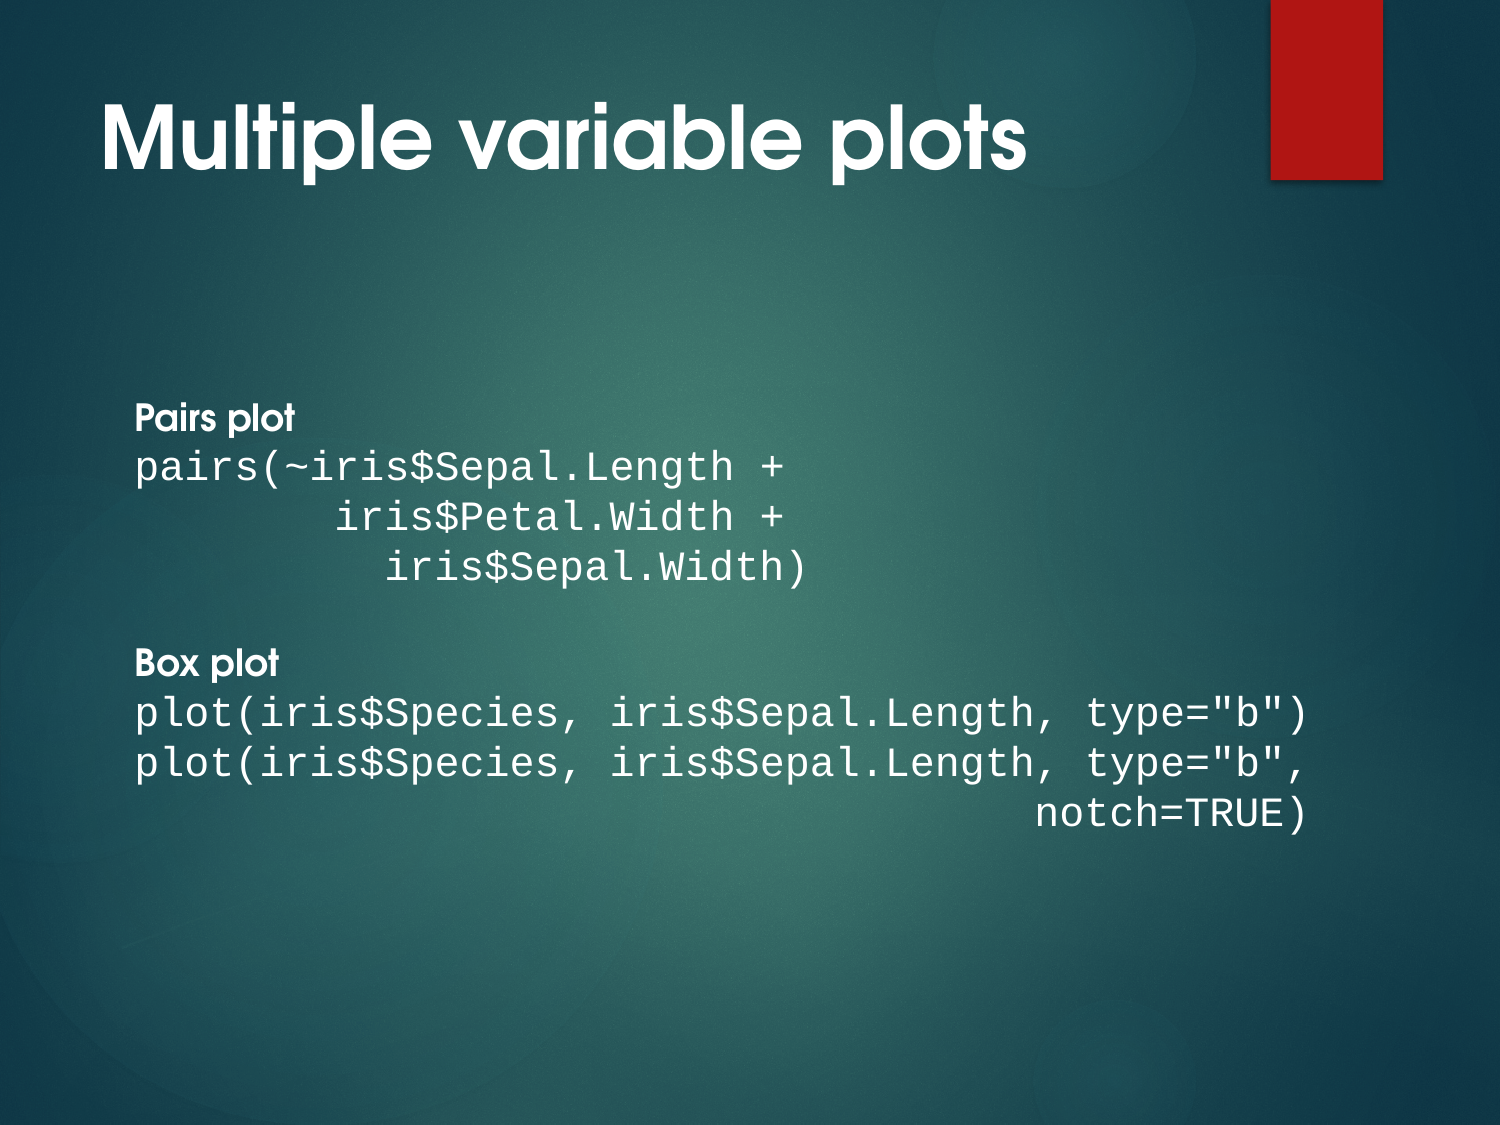

# Multiple variable plots
Pairs plot
pairs(~iris$Sepal.Length +
        iris$Petal.Width +
          iris$Sepal.Width)

Box plot
plot(iris$Species, iris$Sepal.Length, type="b")
plot(iris$Species, iris$Sepal.Length, type="b",
                                    notch=TRUE)